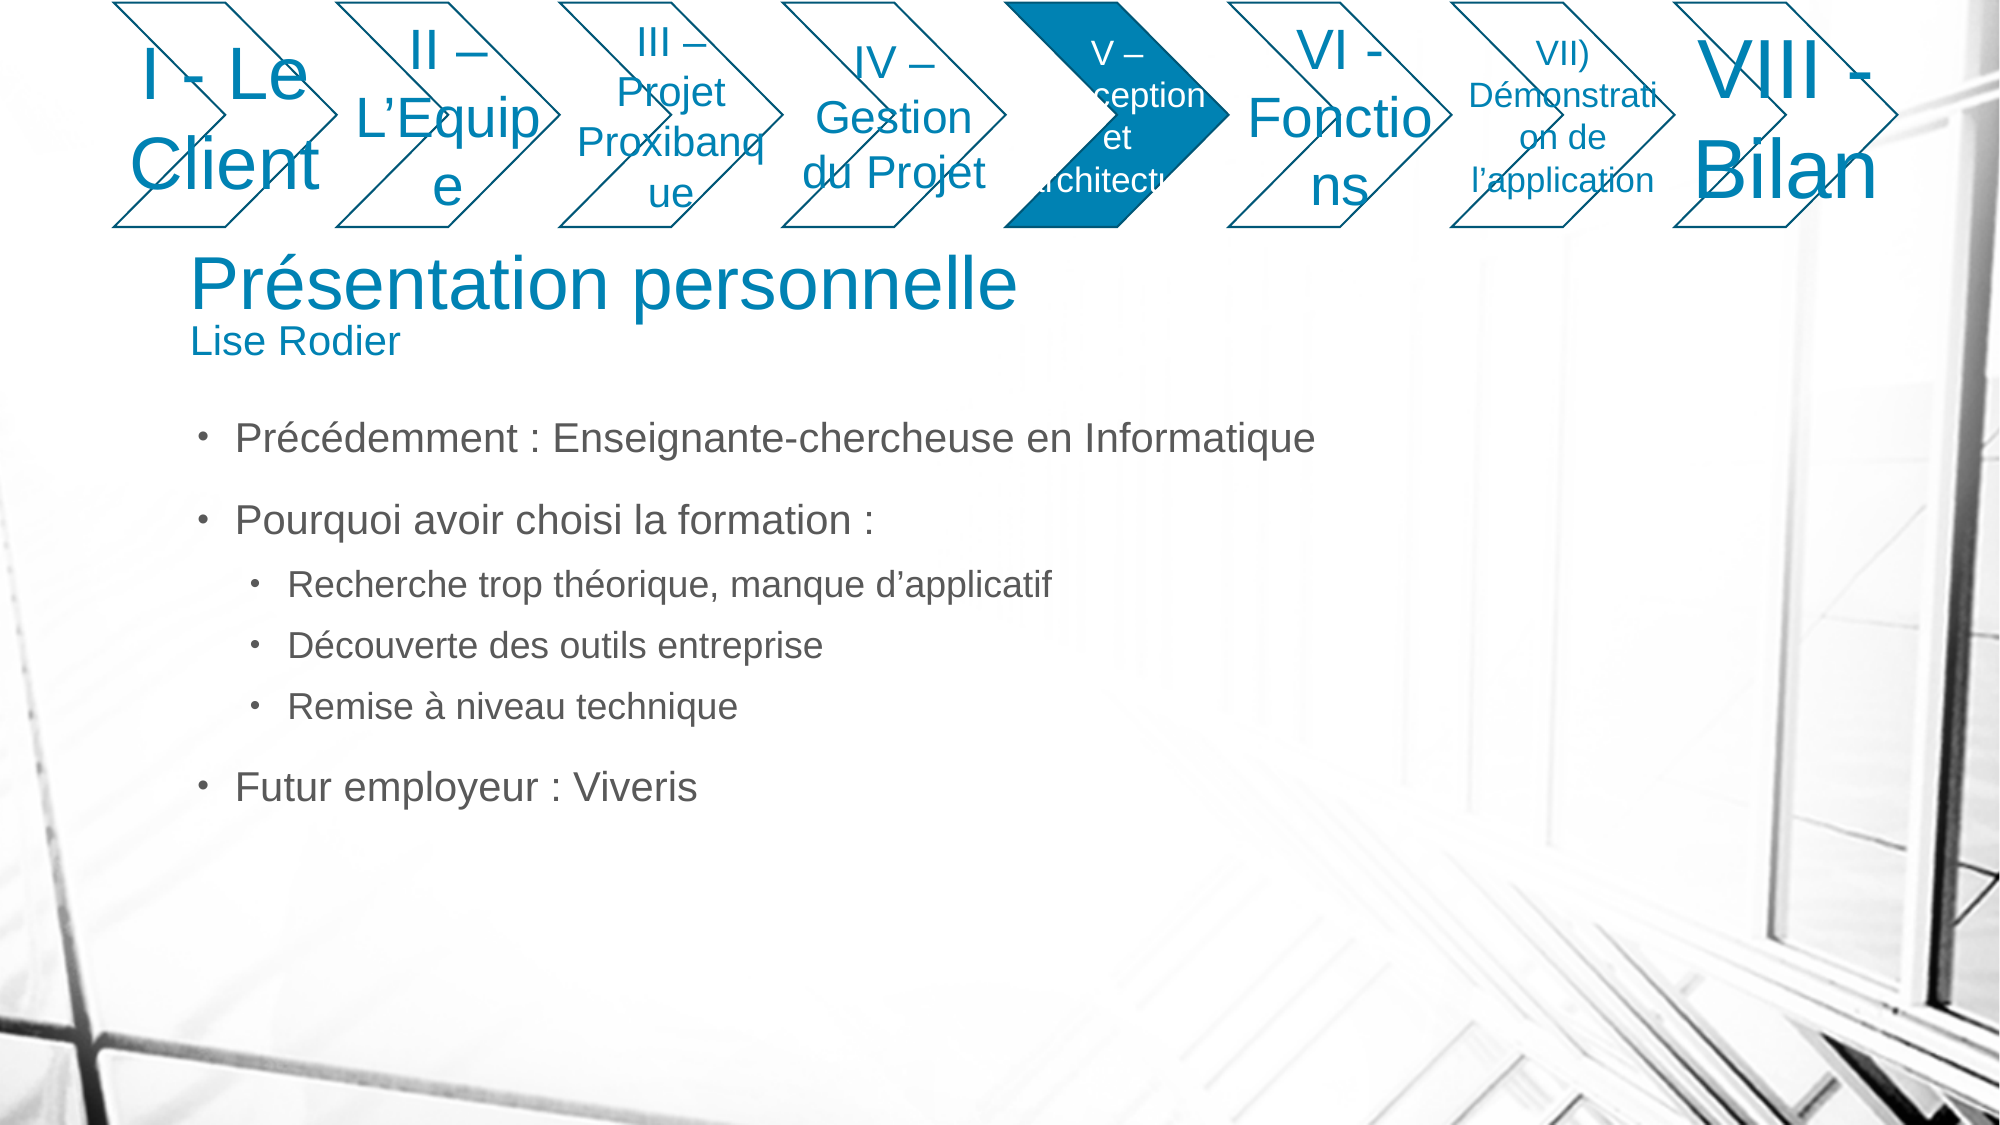

# Présentation personnelle Lise Rodier
Précédemment : Enseignante-chercheuse en Informatique
Pourquoi avoir choisi la formation :
Recherche trop théorique, manque d’applicatif
Découverte des outils entreprise
Remise à niveau technique
Futur employeur : Viveris